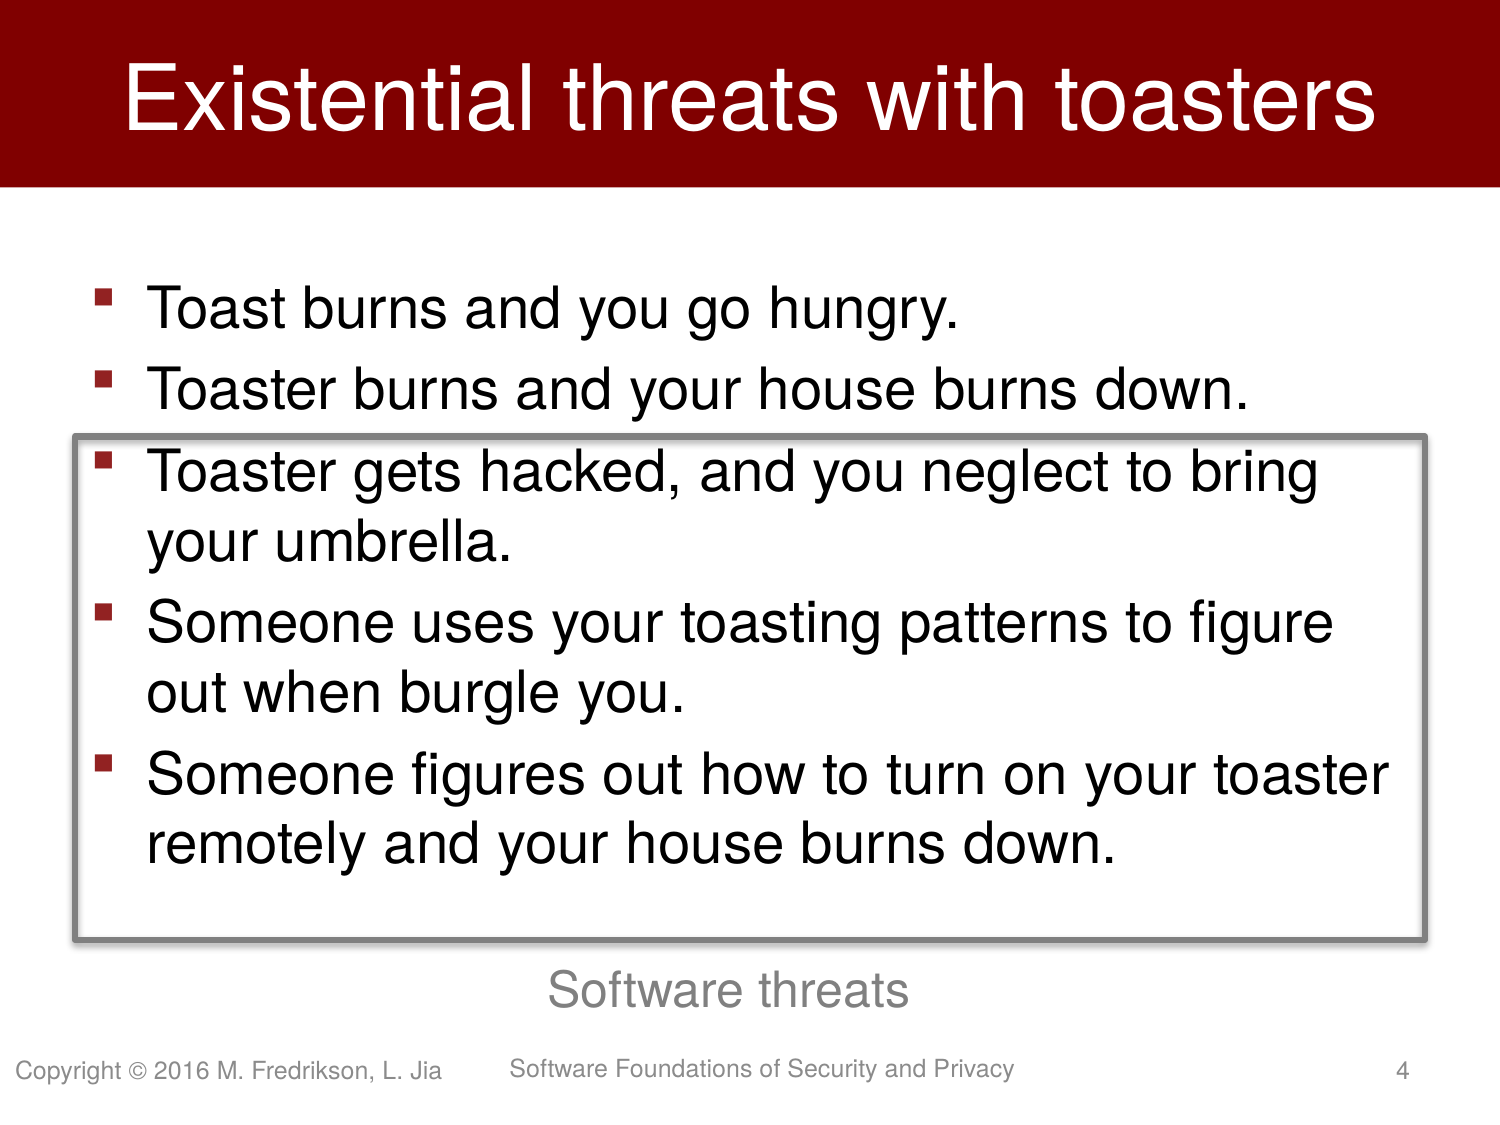

# Existential threats with toasters
Toast burns and you go hungry.
Toaster burns and your house burns down.
Toaster gets hacked, and you neglect to bring your umbrella.
Someone uses your toasting patterns to figure out when burgle you.
Someone figures out how to turn on your toaster remotely and your house burns down.

Software threats
Copyright © 2016 M. Fredrikson, L. Jia
4